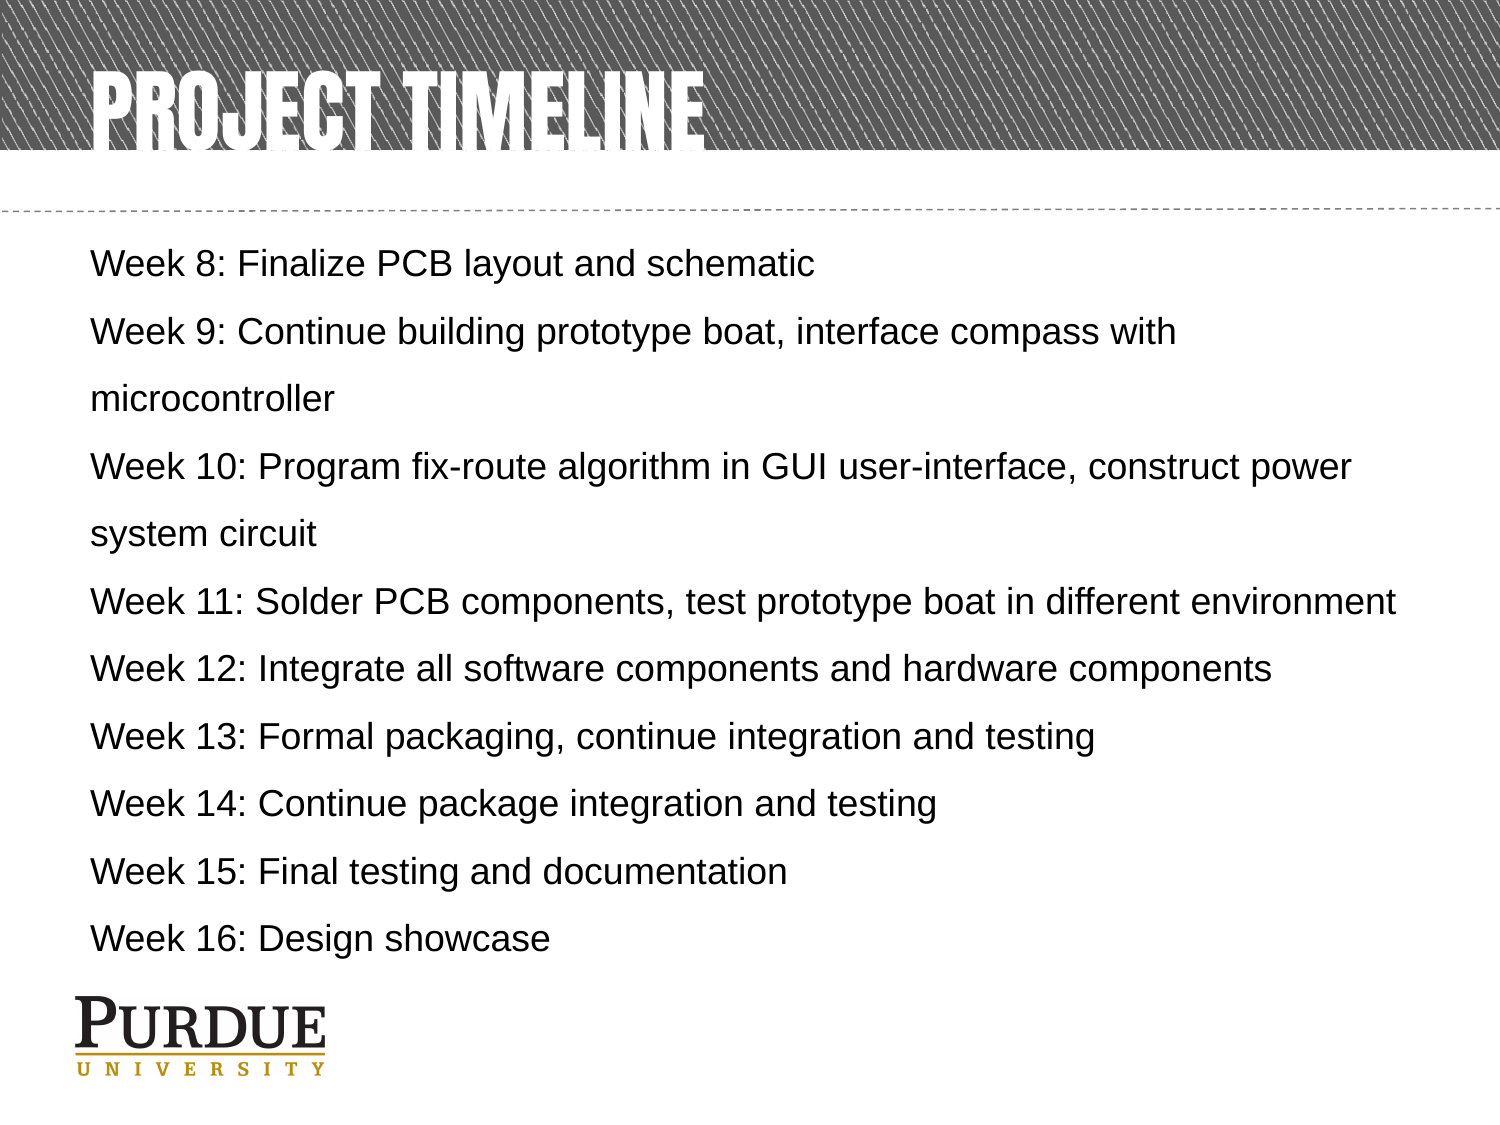

# PROJECT TIMELINE
Week 8: Finalize PCB layout and schematic
Week 9: Continue building prototype boat, interface compass with microcontroller
Week 10: Program fix-route algorithm in GUI user-interface, construct power system circuit
Week 11: Solder PCB components, test prototype boat in different environment
Week 12: Integrate all software components and hardware components
Week 13: Formal packaging, continue integration and testing
Week 14: Continue package integration and testing
Week 15: Final testing and documentation
Week 16: Design showcase